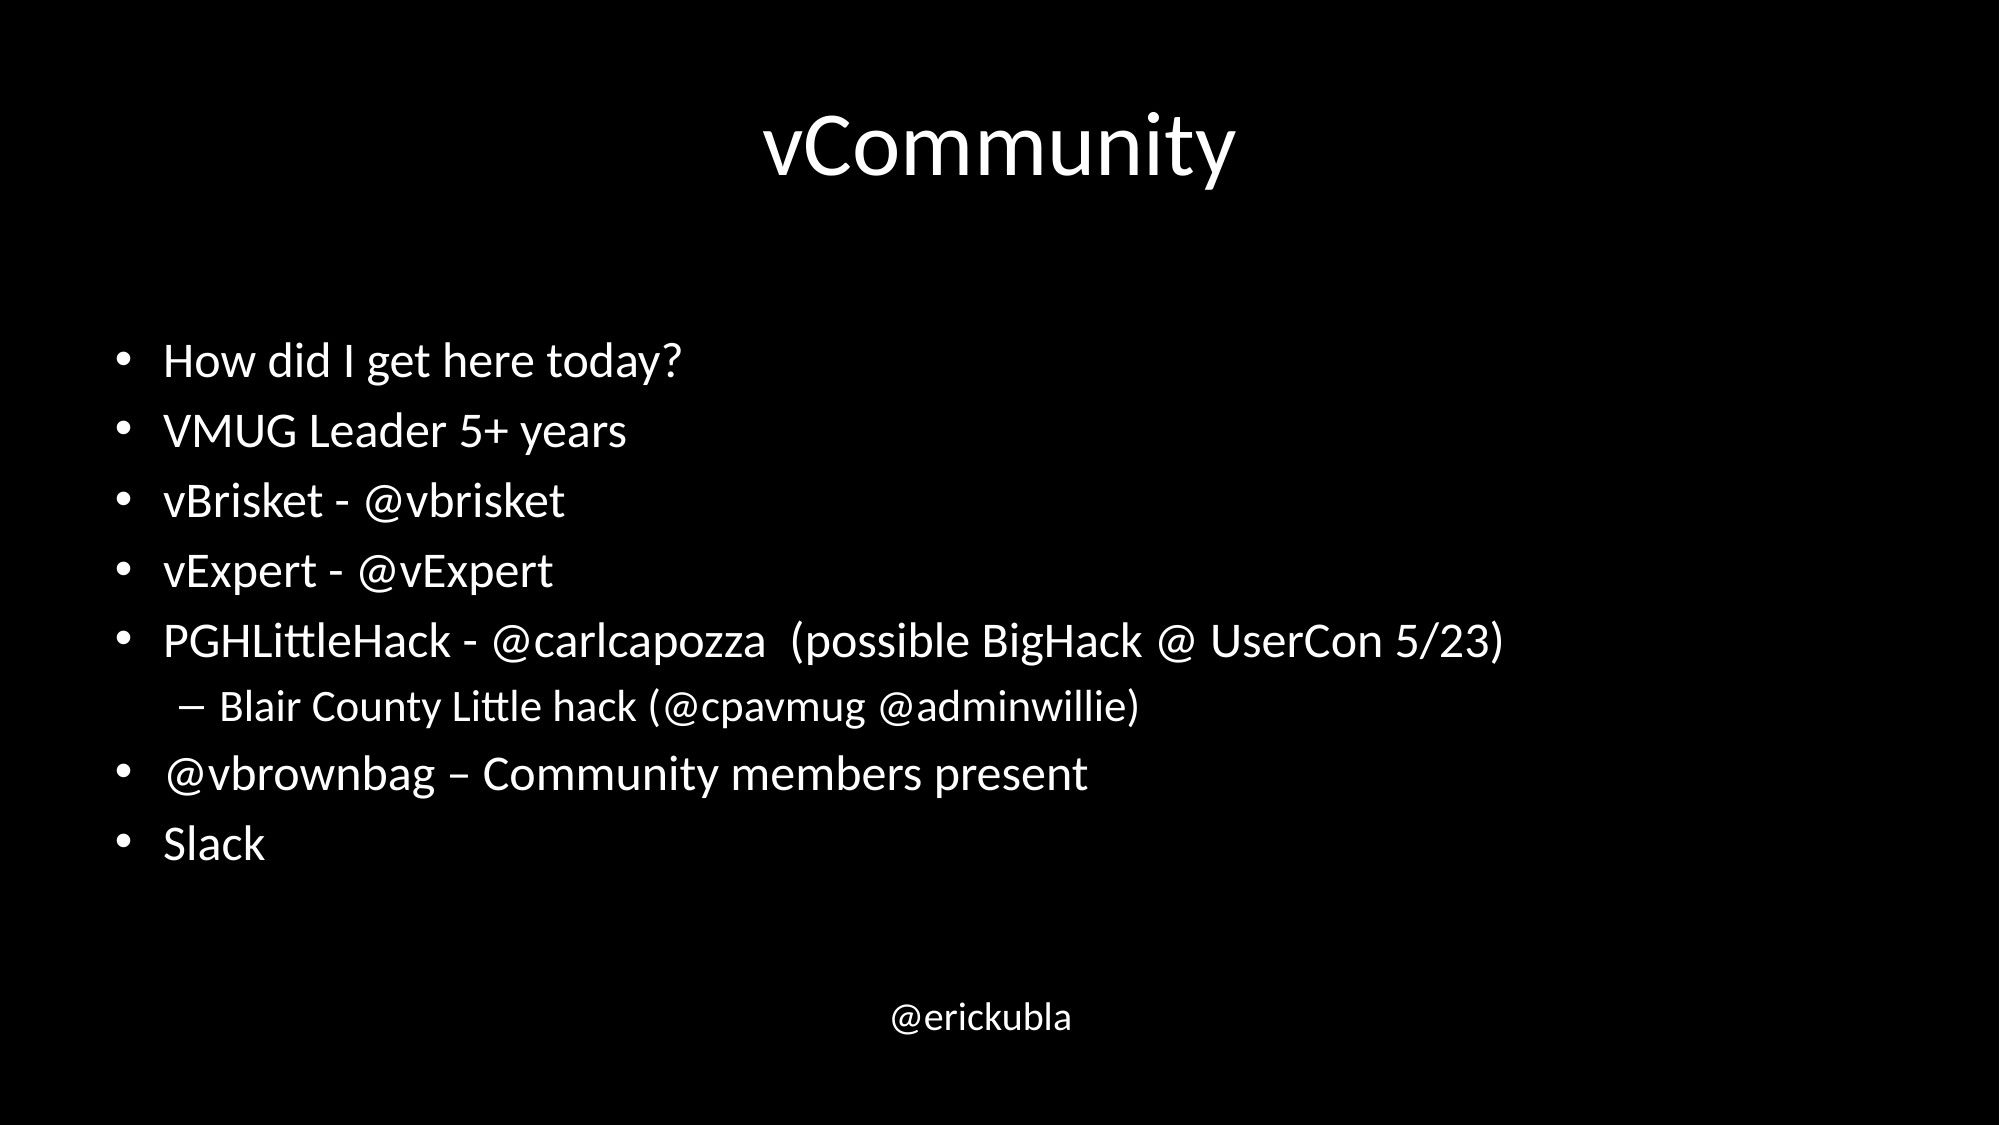

# vCommunity

How did I get here today?
VMUG Leader 5+ years
vBrisket - @vbrisket
vExpert - @vExpert
PGHLittleHack - @carlcapozza  (possible BigHack @ UserCon 5/23)
Blair County Little hack (@cpavmug @adminwillie)
@vbrownbag – Community members present
Slack

@erickubla